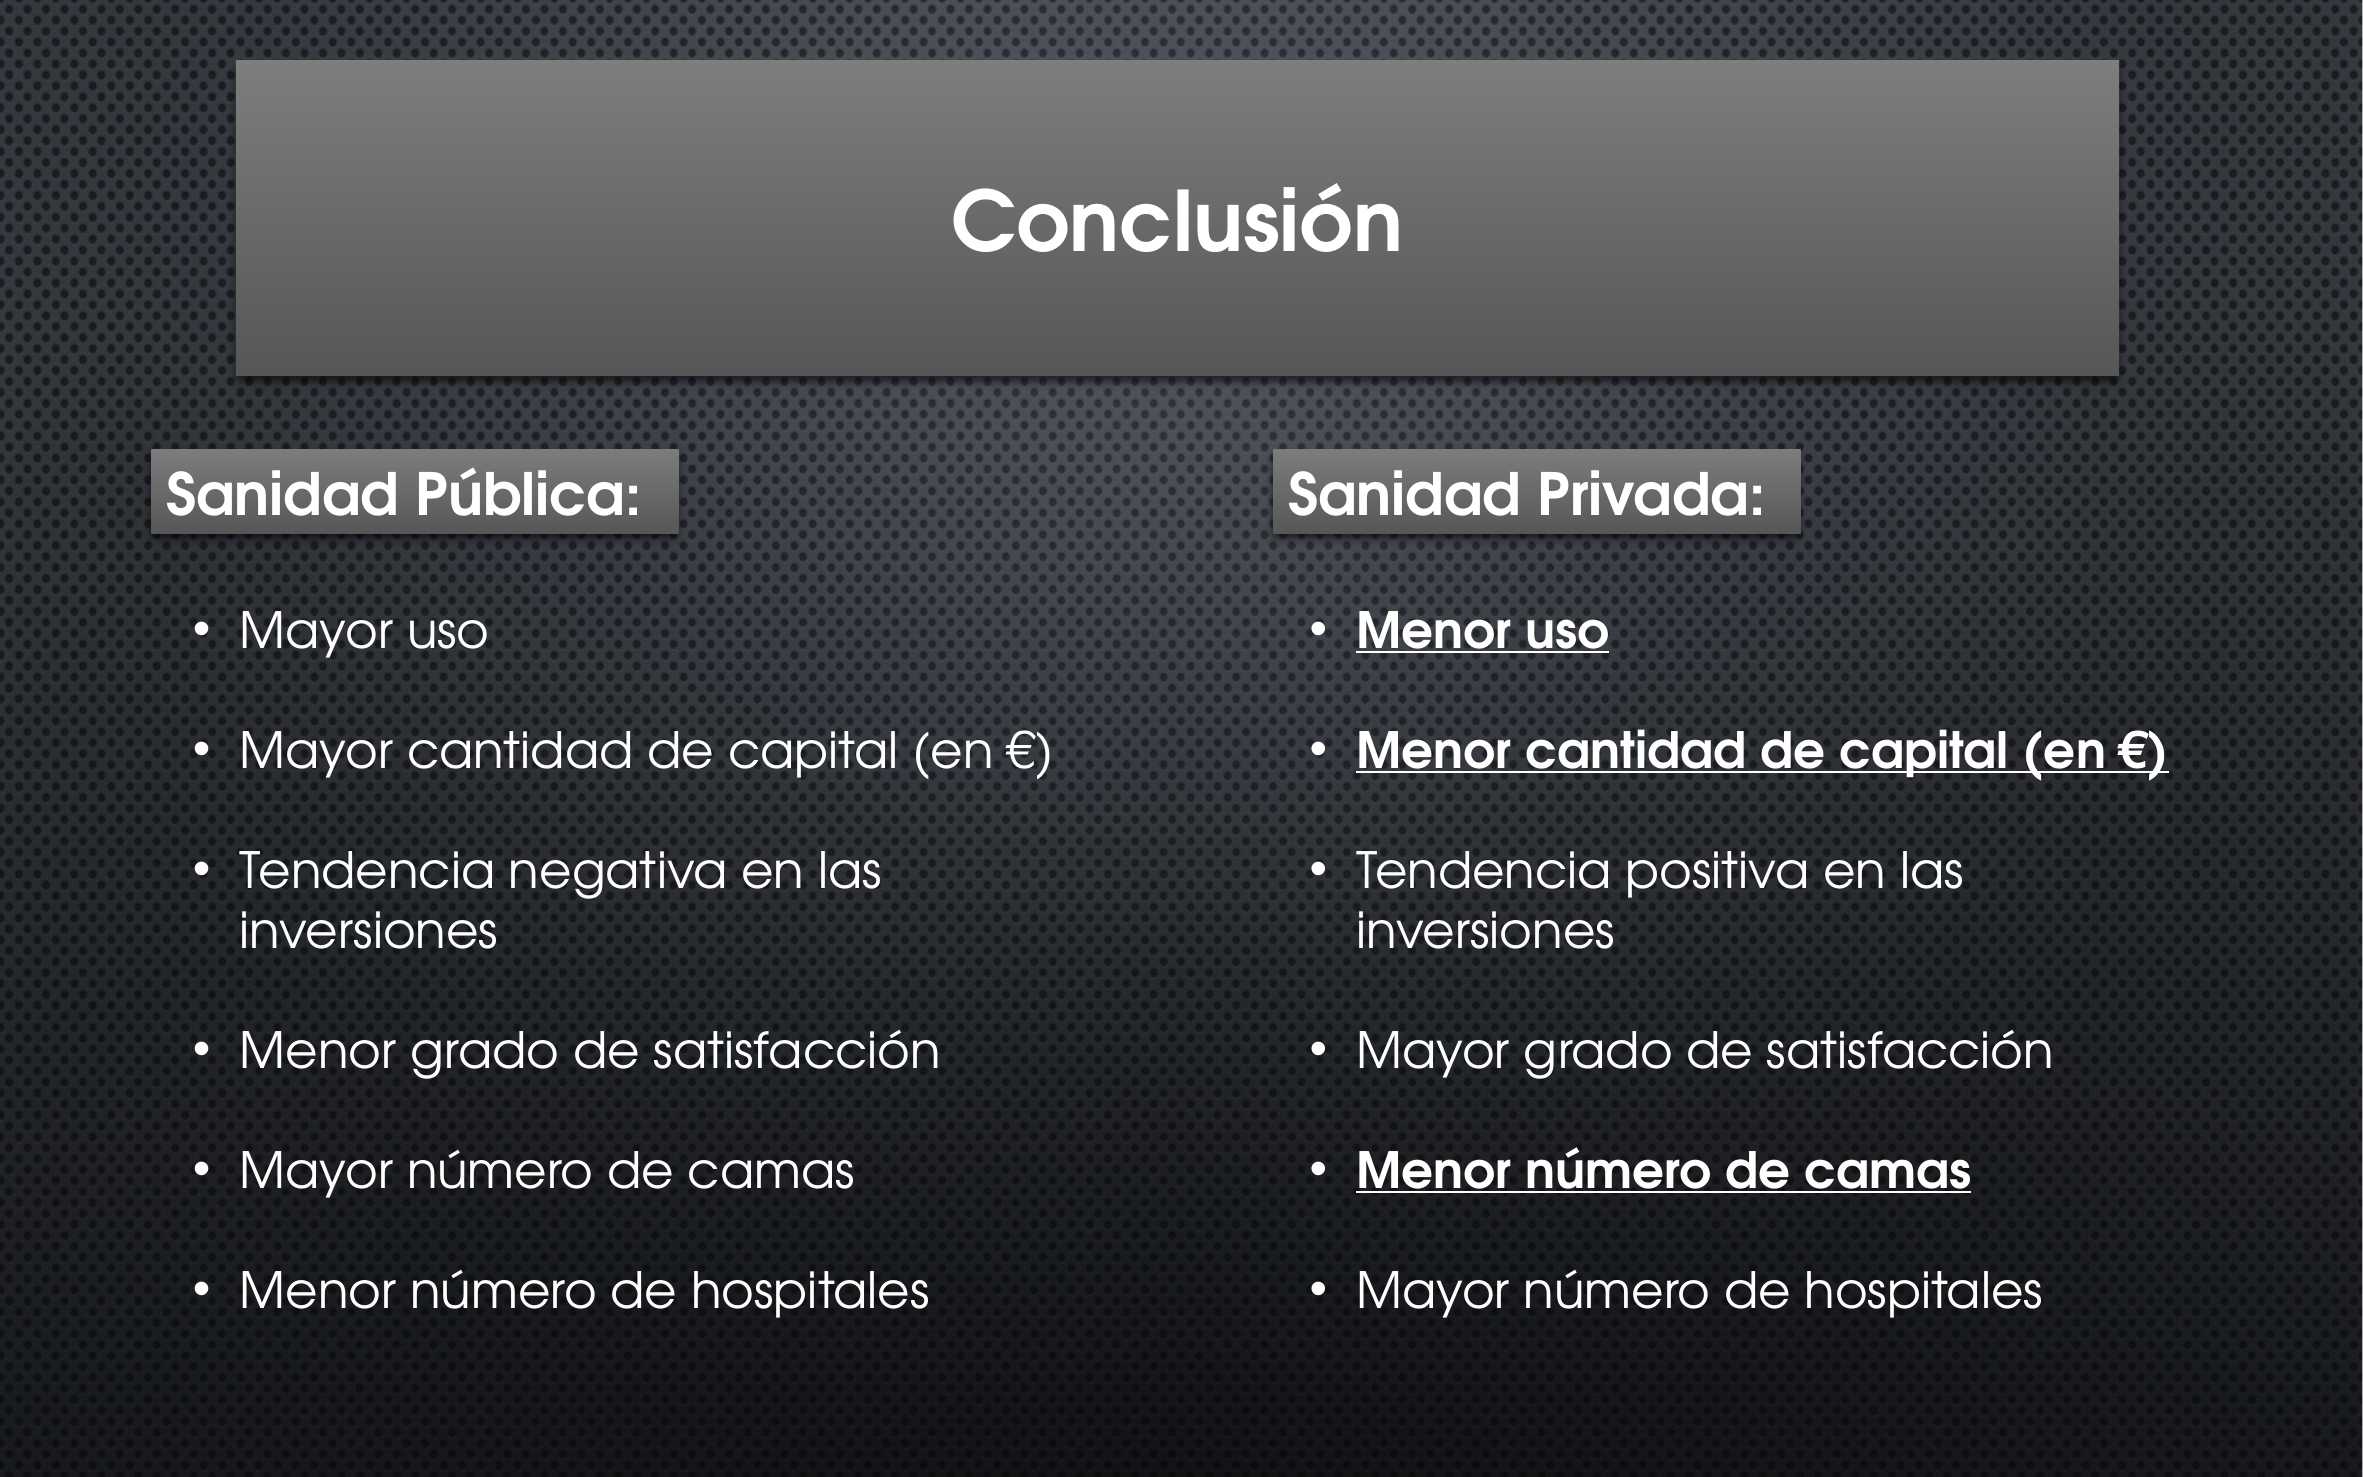

Conclusión

Sanidad Pública:
Sanidad Privada:
Mayor uso

Mayor cantidad de capital (en €)

Tendencia negativa en las  inversiones

Menor grado de satisfacción

Mayor número de camas

Menor número de hospitales
Menor uso

Menor cantidad de capital (en €)

Tendencia positiva en las  inversiones

Mayor grado de satisfacción

Menor número de camas

Mayor número de hospitales